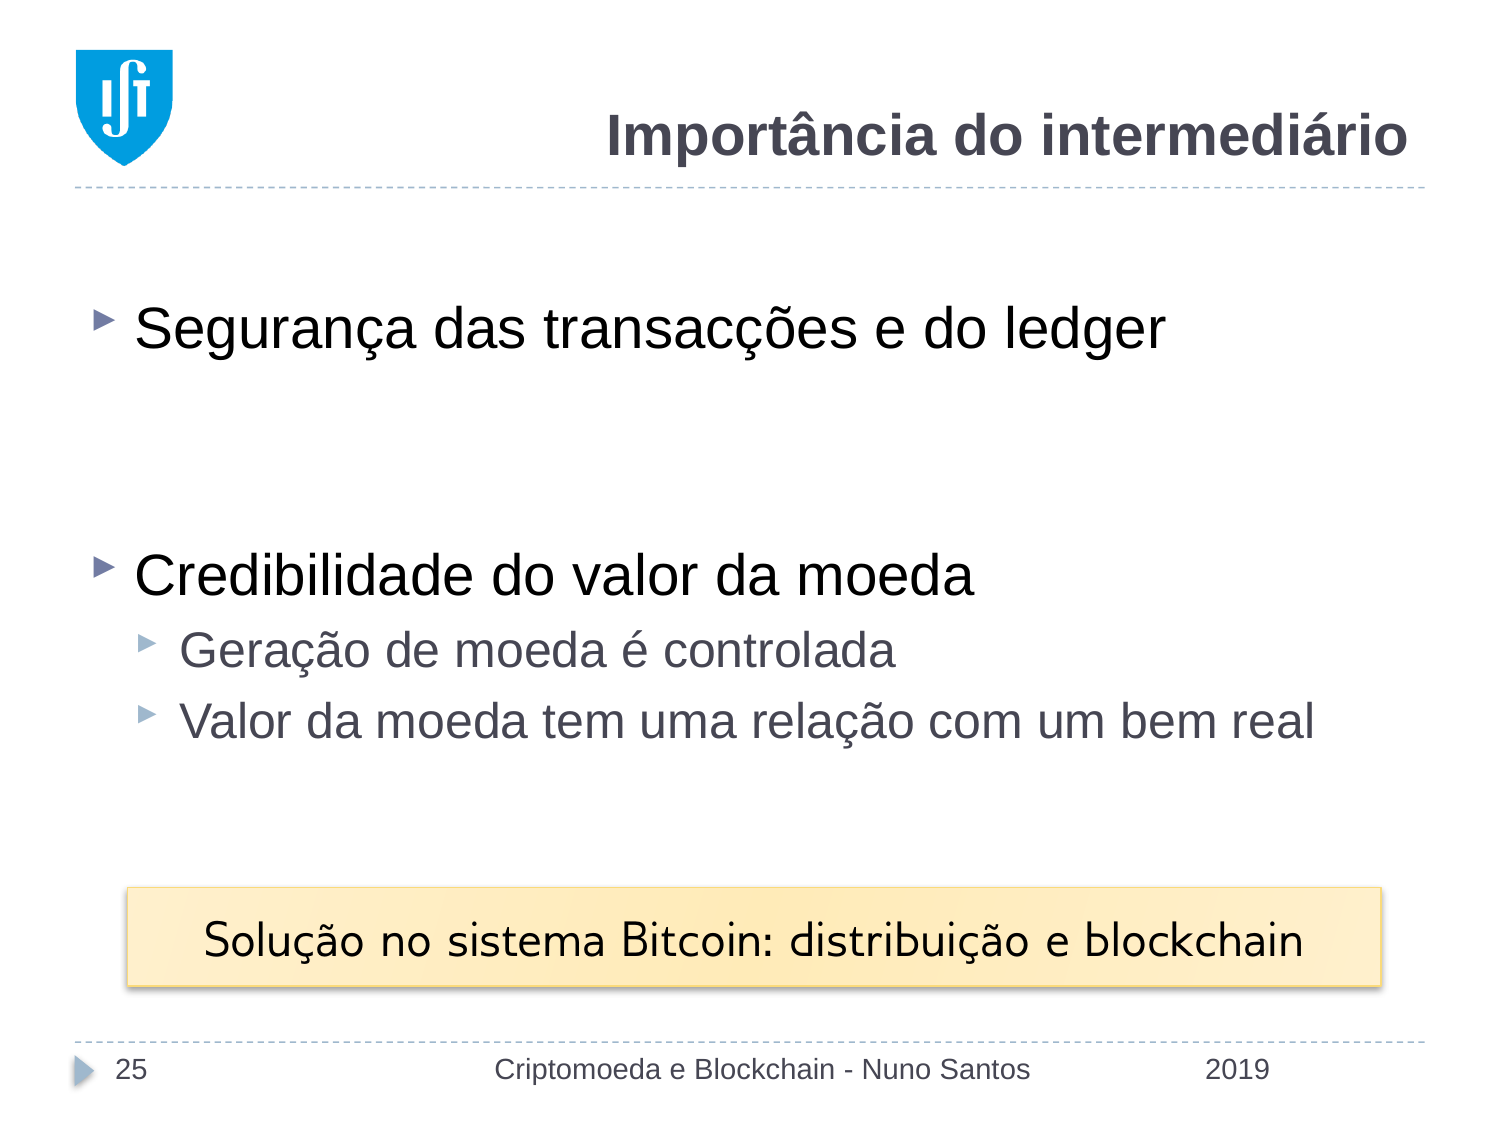

# Importância do intermediário

Segurança das transacções e do ledger

Credibilidade do valor da moeda
Geração de moeda é controlada
Valor da moeda tem uma relação com um bem real

Solução no sistema Bitcoin: distribuição e blockchain
25
Criptomoeda e Blockchain - Nuno Santos
2019